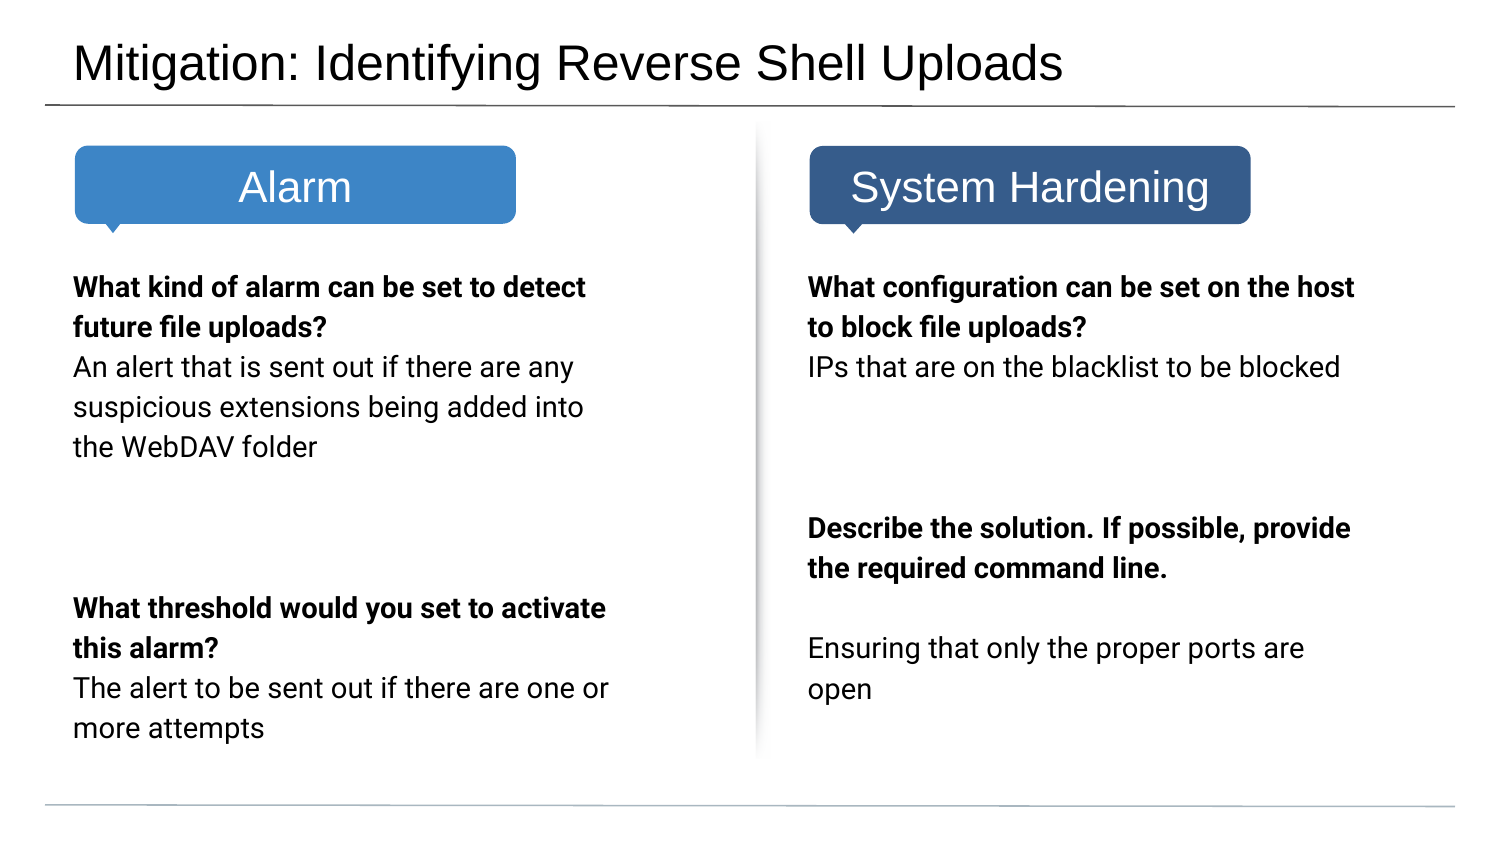

# Mitigation: Identifying Reverse Shell Uploads
What kind of alarm can be set to detect future file uploads?
An alert that is sent out if there are any suspicious extensions being added into the WebDAV folder

What threshold would you set to activate this alarm?
The alert to be sent out if there are one or more attempts

What configuration can be set on the host to block file uploads?
IPs that are on the blacklist to be blocked

Describe the solution. If possible, provide the required command line.

Ensuring that only the proper ports are open